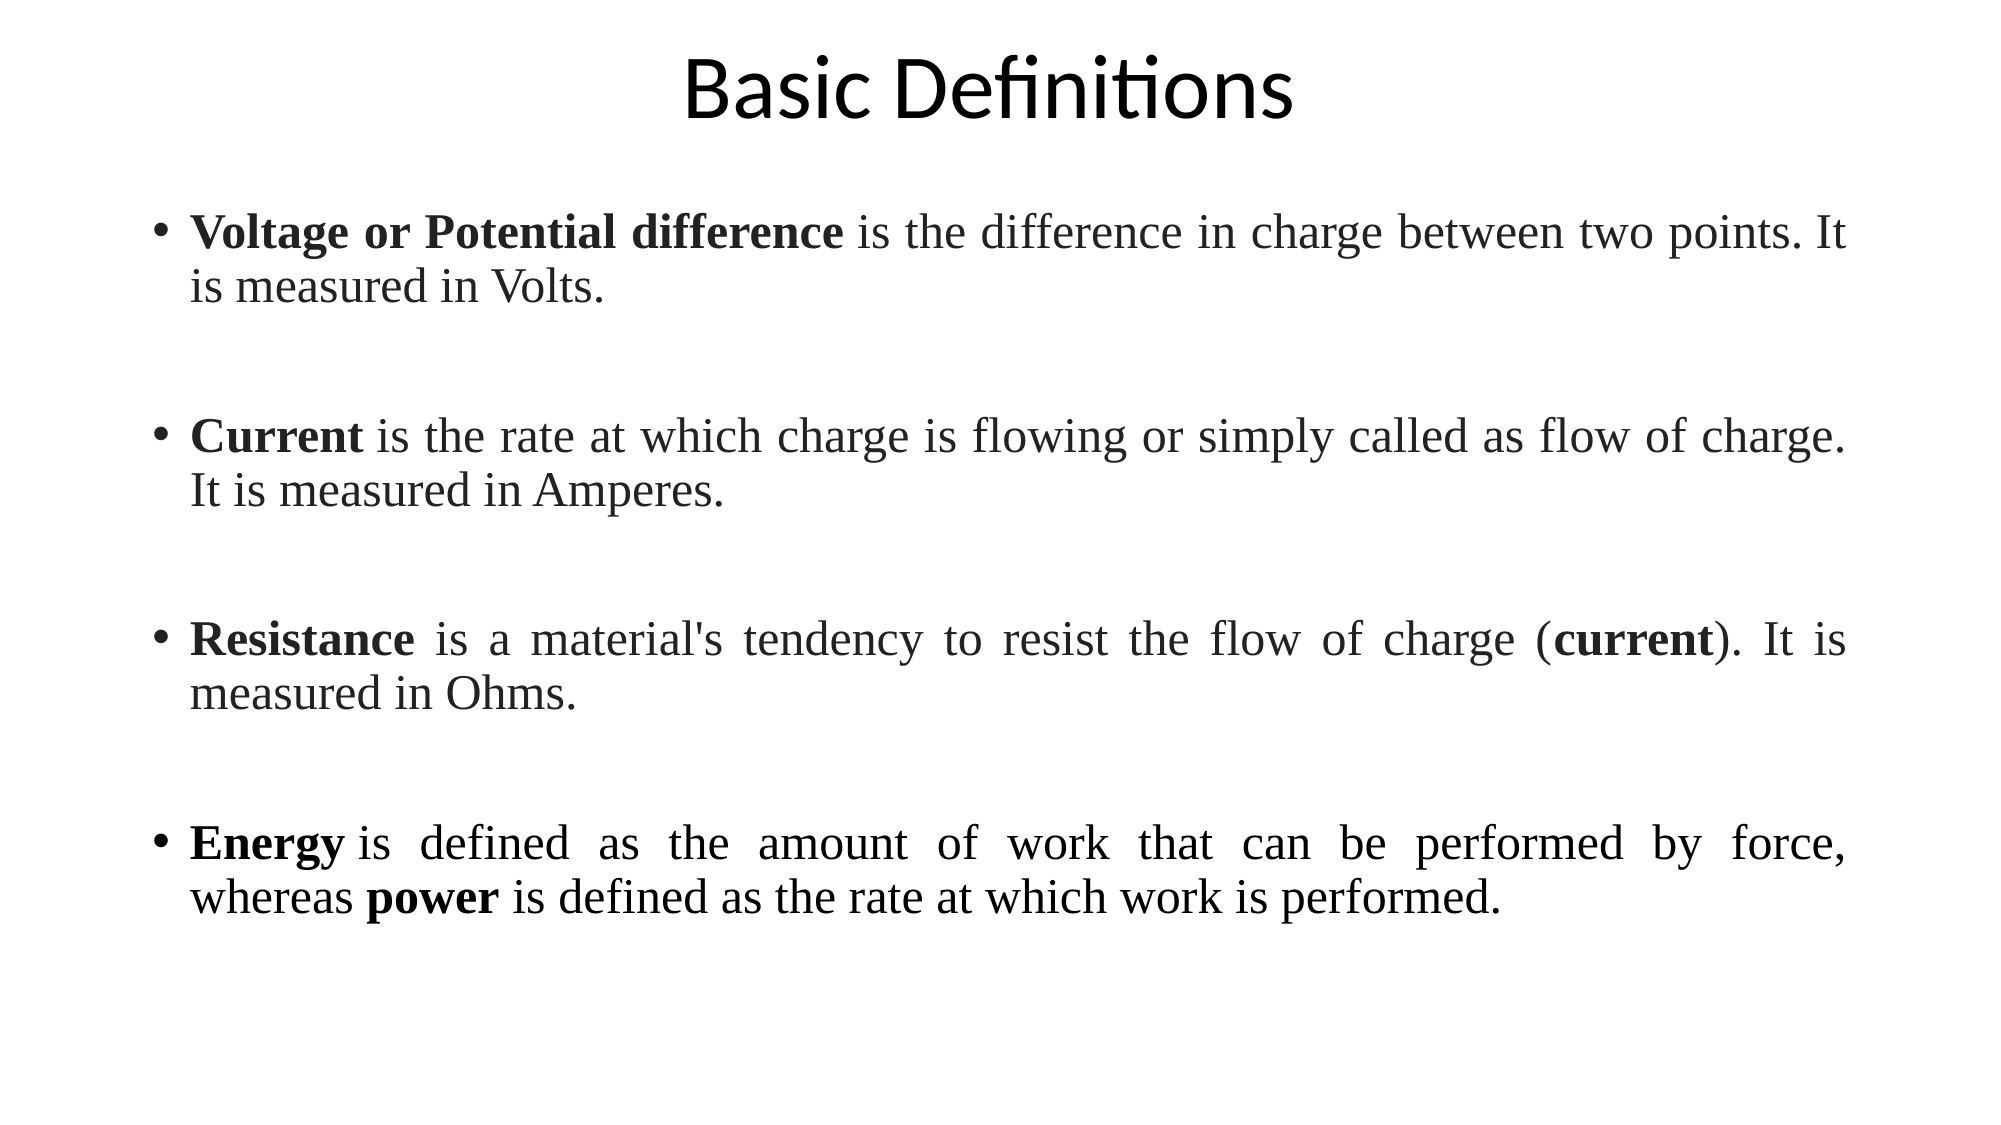

# Basic Definitions
Voltage or Potential difference is the difference in charge between two points. It is measured in Volts.

Current is the rate at which charge is flowing or simply called as flow of charge. It is measured in Amperes.

Resistance is a material's tendency to resist the flow of charge (current). It is measured in Ohms.

Energy is defined as the amount of work that can be performed by force, whereas power is defined as the rate at which work is performed.